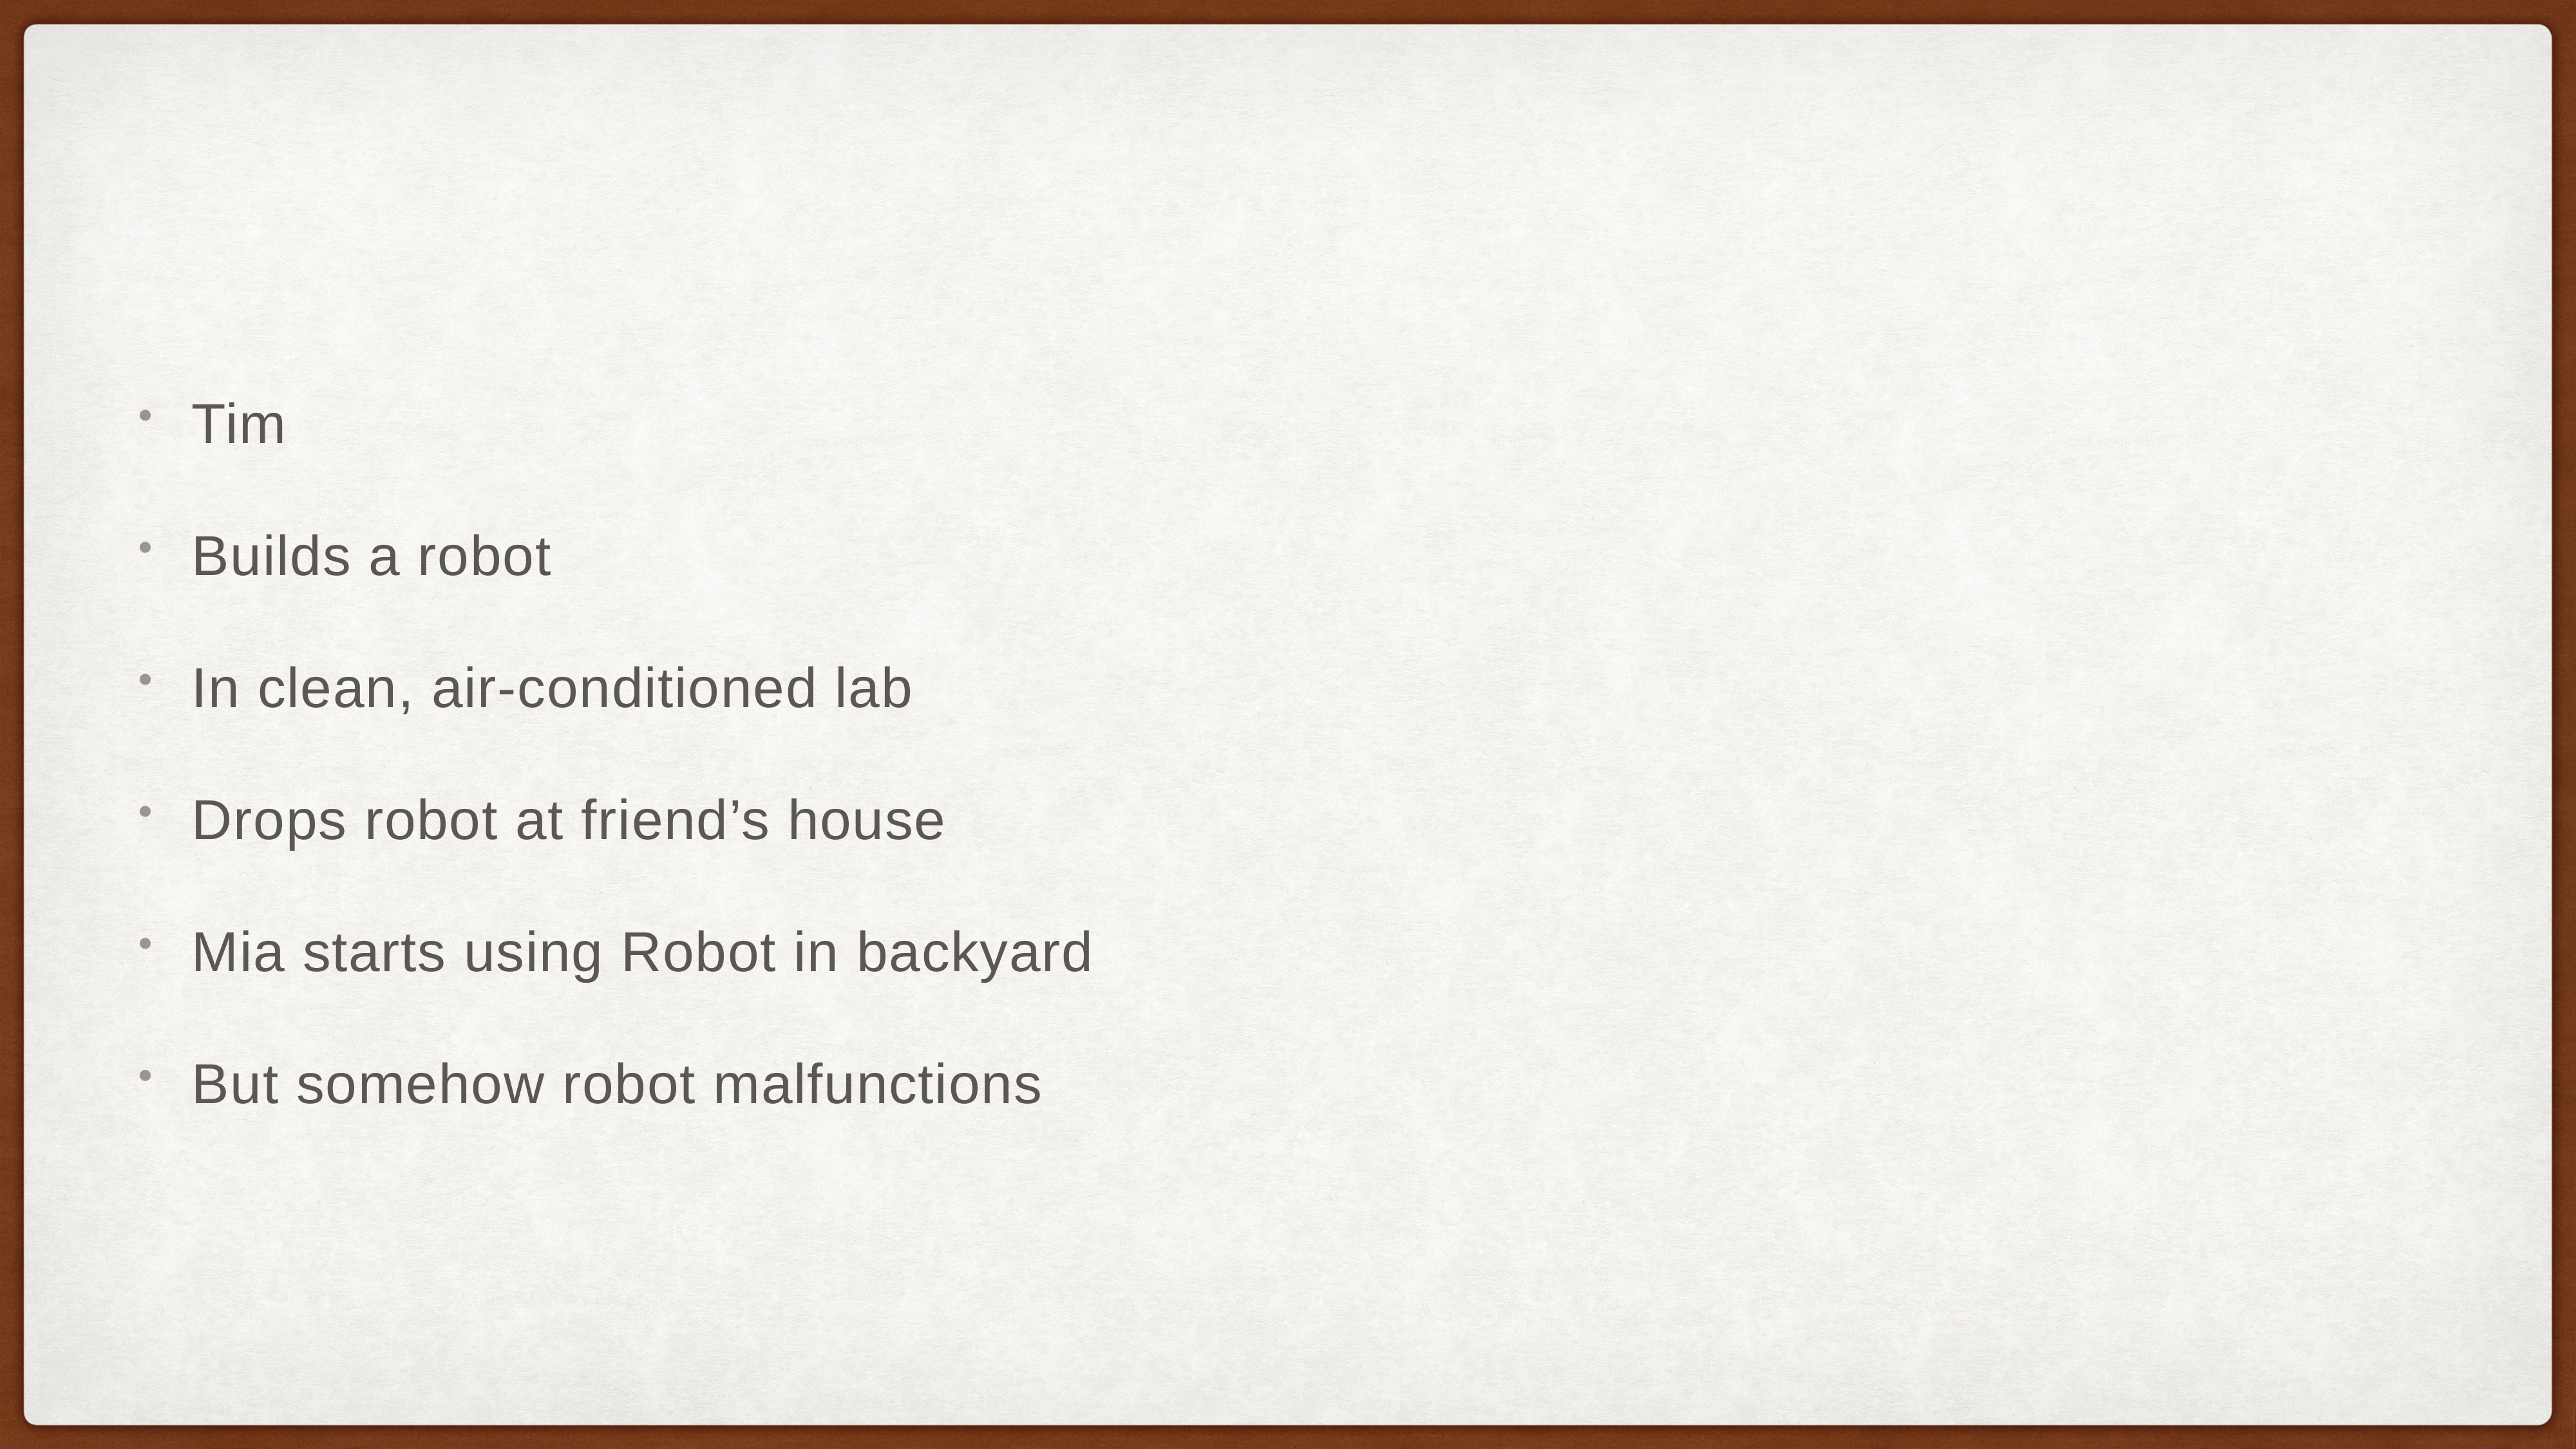

Tim
Builds a robot
In clean, air-conditioned lab
Drops robot at friend’s house
Mia starts using Robot in backyard
But somehow robot malfunctions